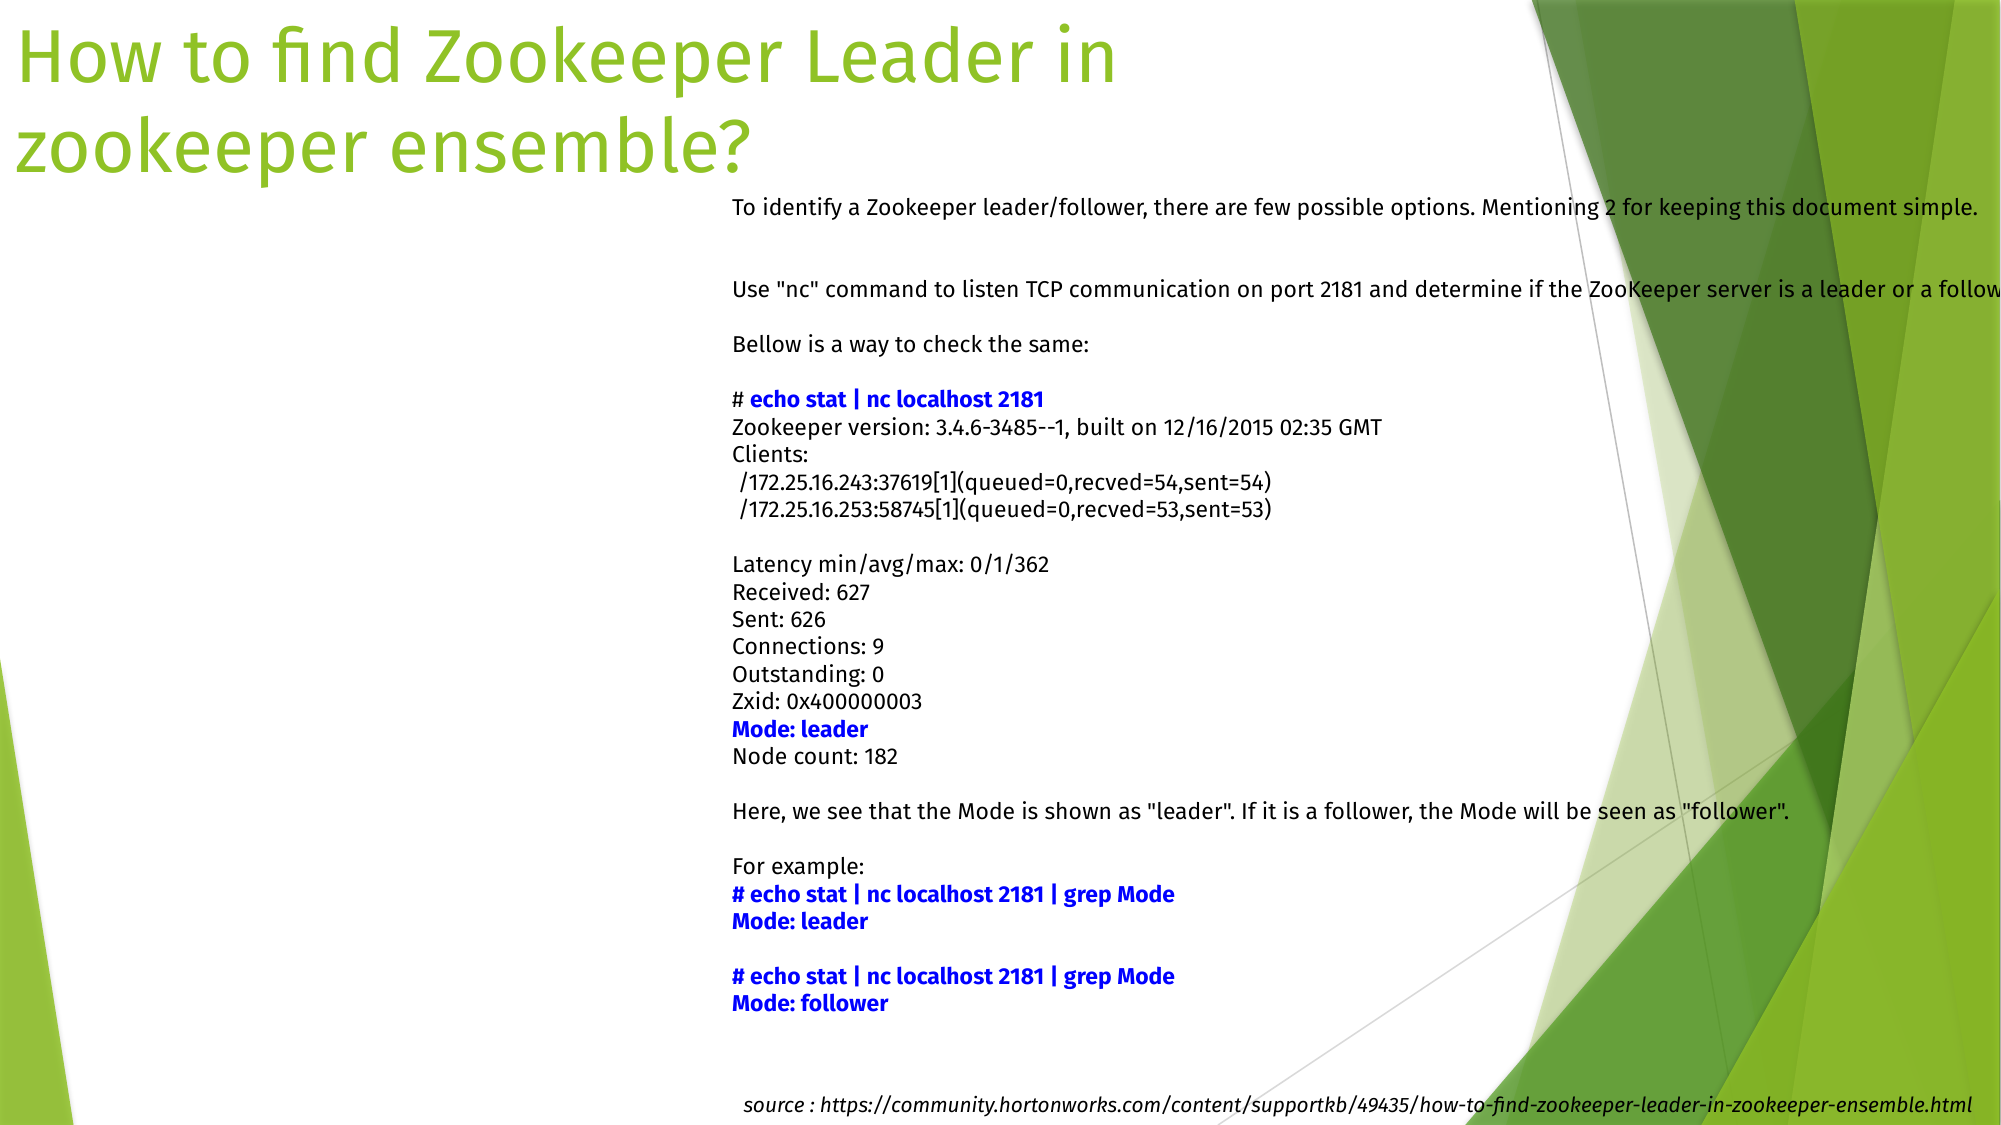

# How to find Zookeeper Leader in zookeeper ensemble?
To identify a Zookeeper leader/follower, there are few possible options. Mentioning 2 for keeping this document simple.
Use "nc" command to listen TCP communication on port 2181 and determine if the ZooKeeper server is a leader or a follower.
Bellow is a way to check the same:
# echo stat | nc localhost 2181
Zookeeper version: 3.4.6-3485--1, built on 12/16/2015 02:35 GMT
Clients:
 /172.25.16.243:37619[1](queued=0,recved=54,sent=54)
 /172.25.16.253:58745[1](queued=0,recved=53,sent=53)
Latency min/avg/max: 0/1/362
Received: 627
Sent: 626
Connections: 9
Outstanding: 0
Zxid: 0x400000003
Mode: leader
Node count: 182
Here, we see that the Mode is shown as "leader". If it is a follower, the Mode will be seen as "follower".
For example:
# echo stat | nc localhost 2181 | grep Mode
Mode: leader
# echo stat | nc localhost 2181 | grep Mode
Mode: follower
source : https://community.hortonworks.com/content/supportkb/49435/how-to-find-zookeeper-leader-in-zookeeper-ensemble.html